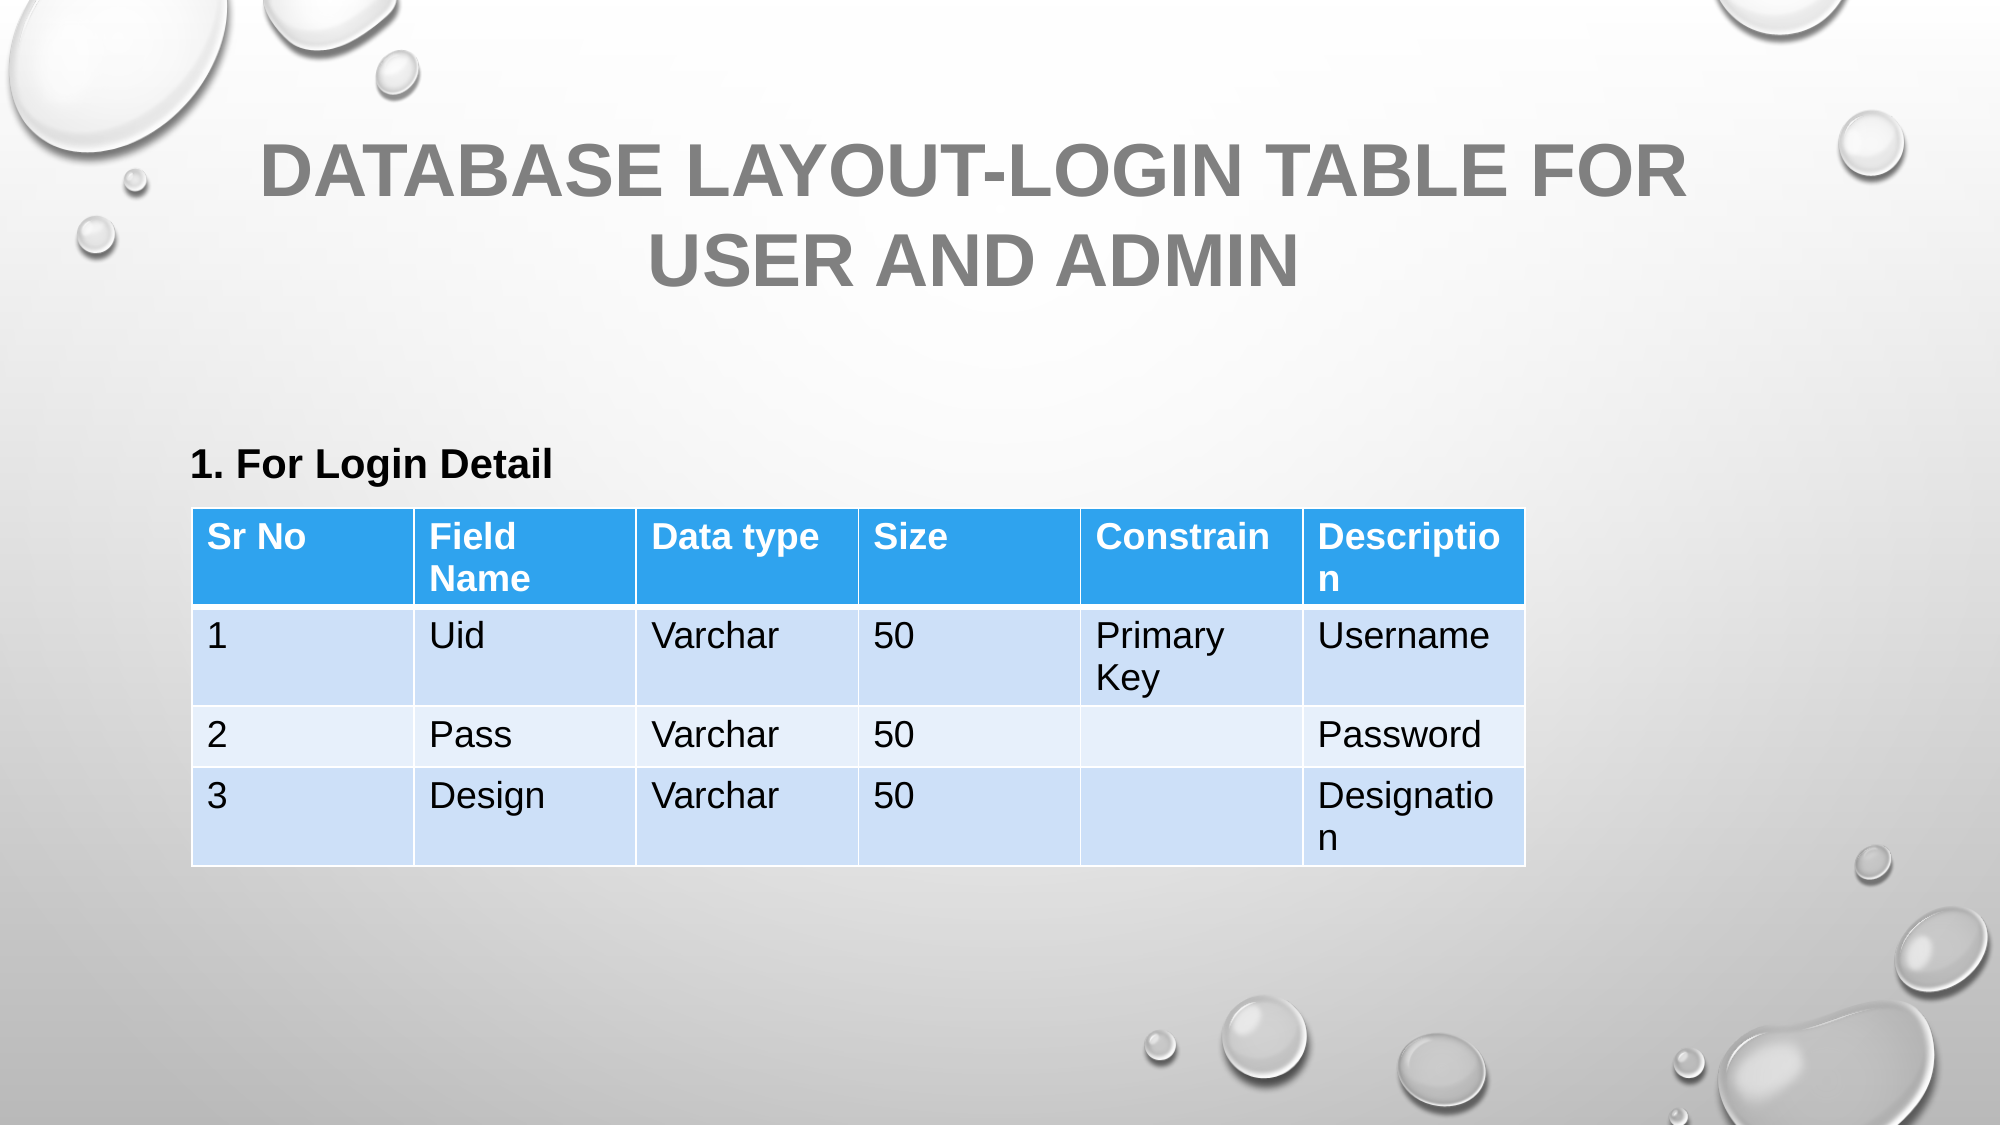

DATABASE LAYOUT-LOGIN TABLE FOR USER AND ADMIN
1. For Login Detail
| Sr No | Field Name | Data type | Size | Constrain | Description |
| --- | --- | --- | --- | --- | --- |
| 1 | Uid | Varchar | 50 | Primary Key | Username |
| 2 | Pass | Varchar | 50 |  | Password |
| 3 | Design | Varchar | 50 |  | Designation |